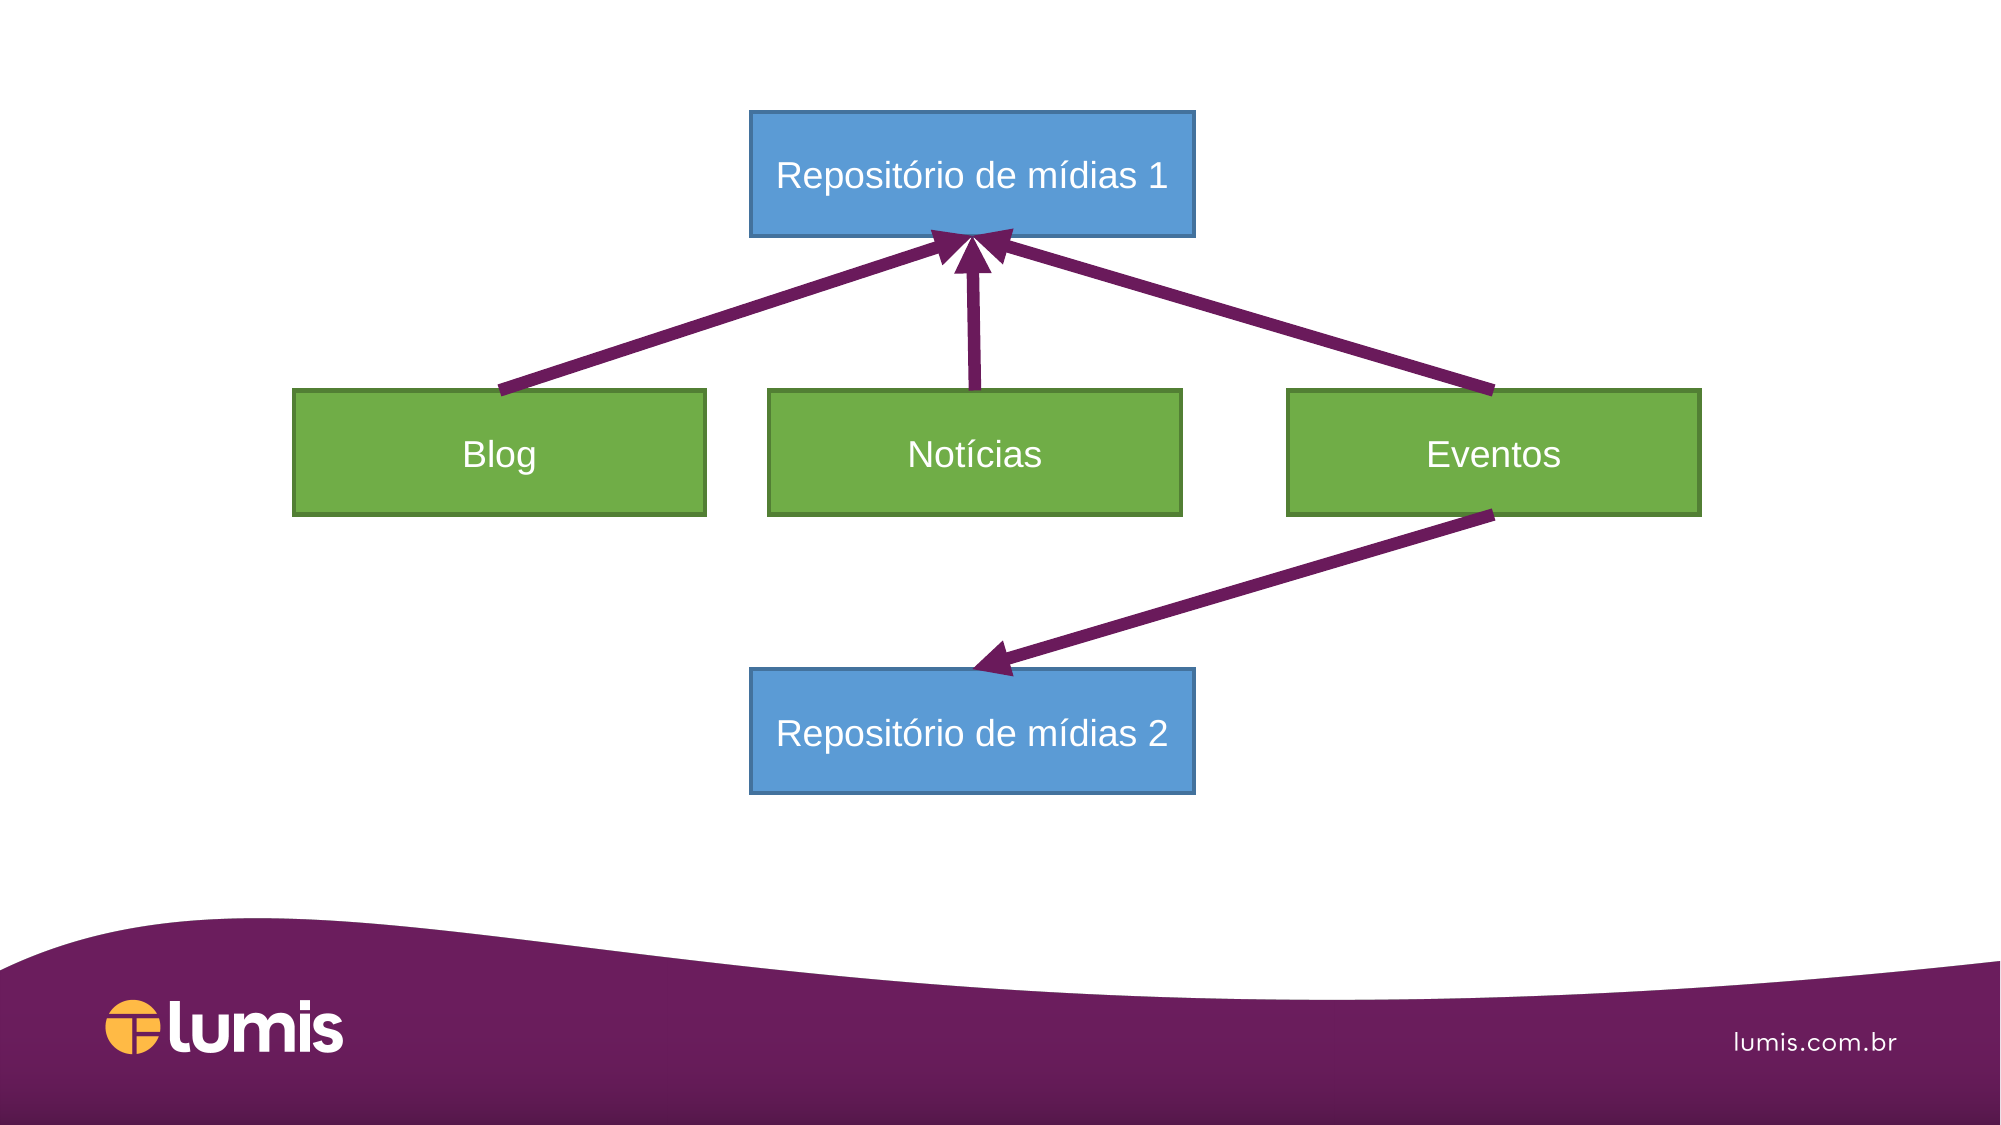

Repositório de mídias 1
Blog
Notícias
Eventos
Repositório de mídias 2